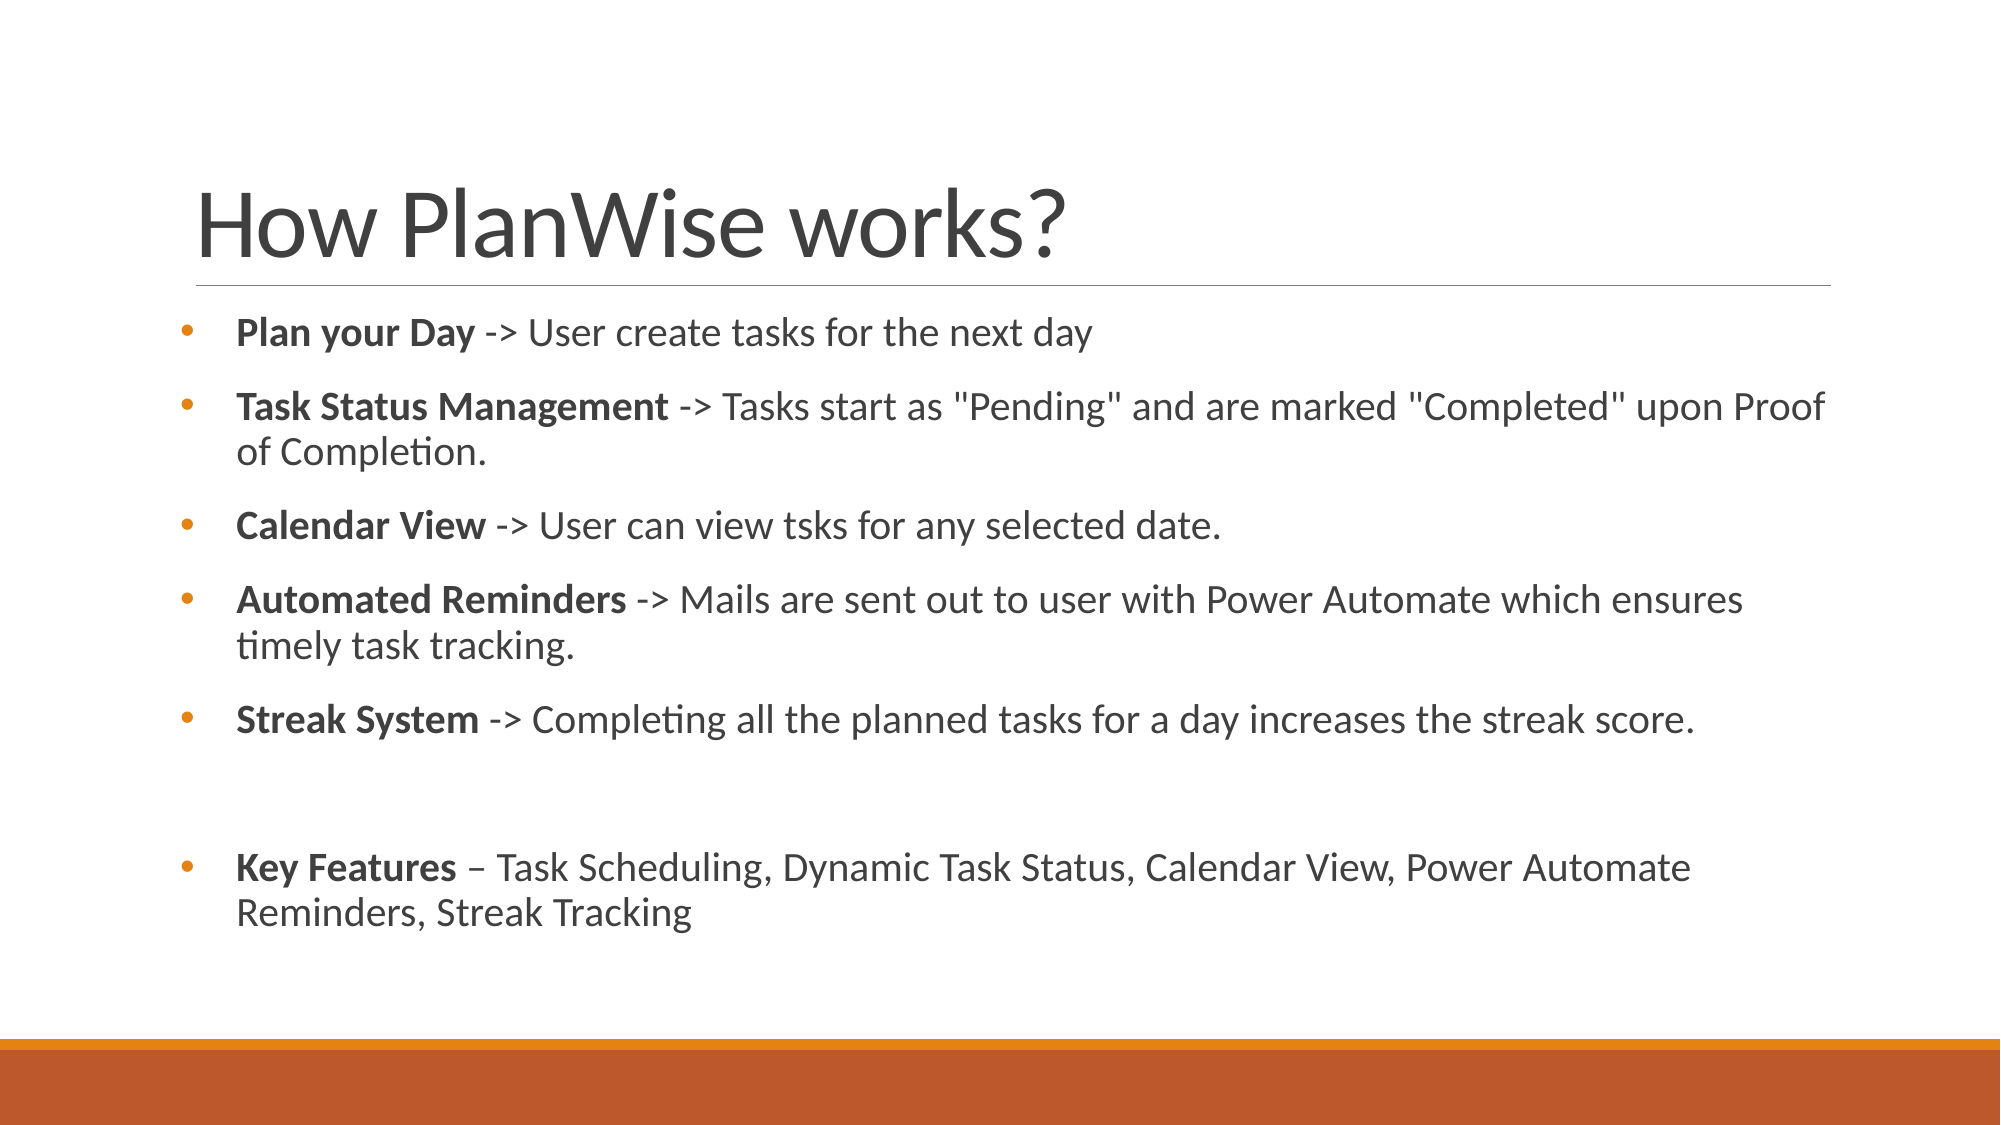

# How PlanWise works?
Plan your Day -> User create tasks for the next day
Task Status Management -> Tasks start as "Pending" and are marked "Completed" upon Proof of Completion.
Calendar View -> User can view tsks for any selected date.
Automated Reminders -> Mails are sent out to user with Power Automate which ensures timely task tracking.
Streak System -> Completing all the planned tasks for a day increases the streak score.

Key Features – Task Scheduling, Dynamic Task Status, Calendar View, Power Automate Reminders, Streak Tracking